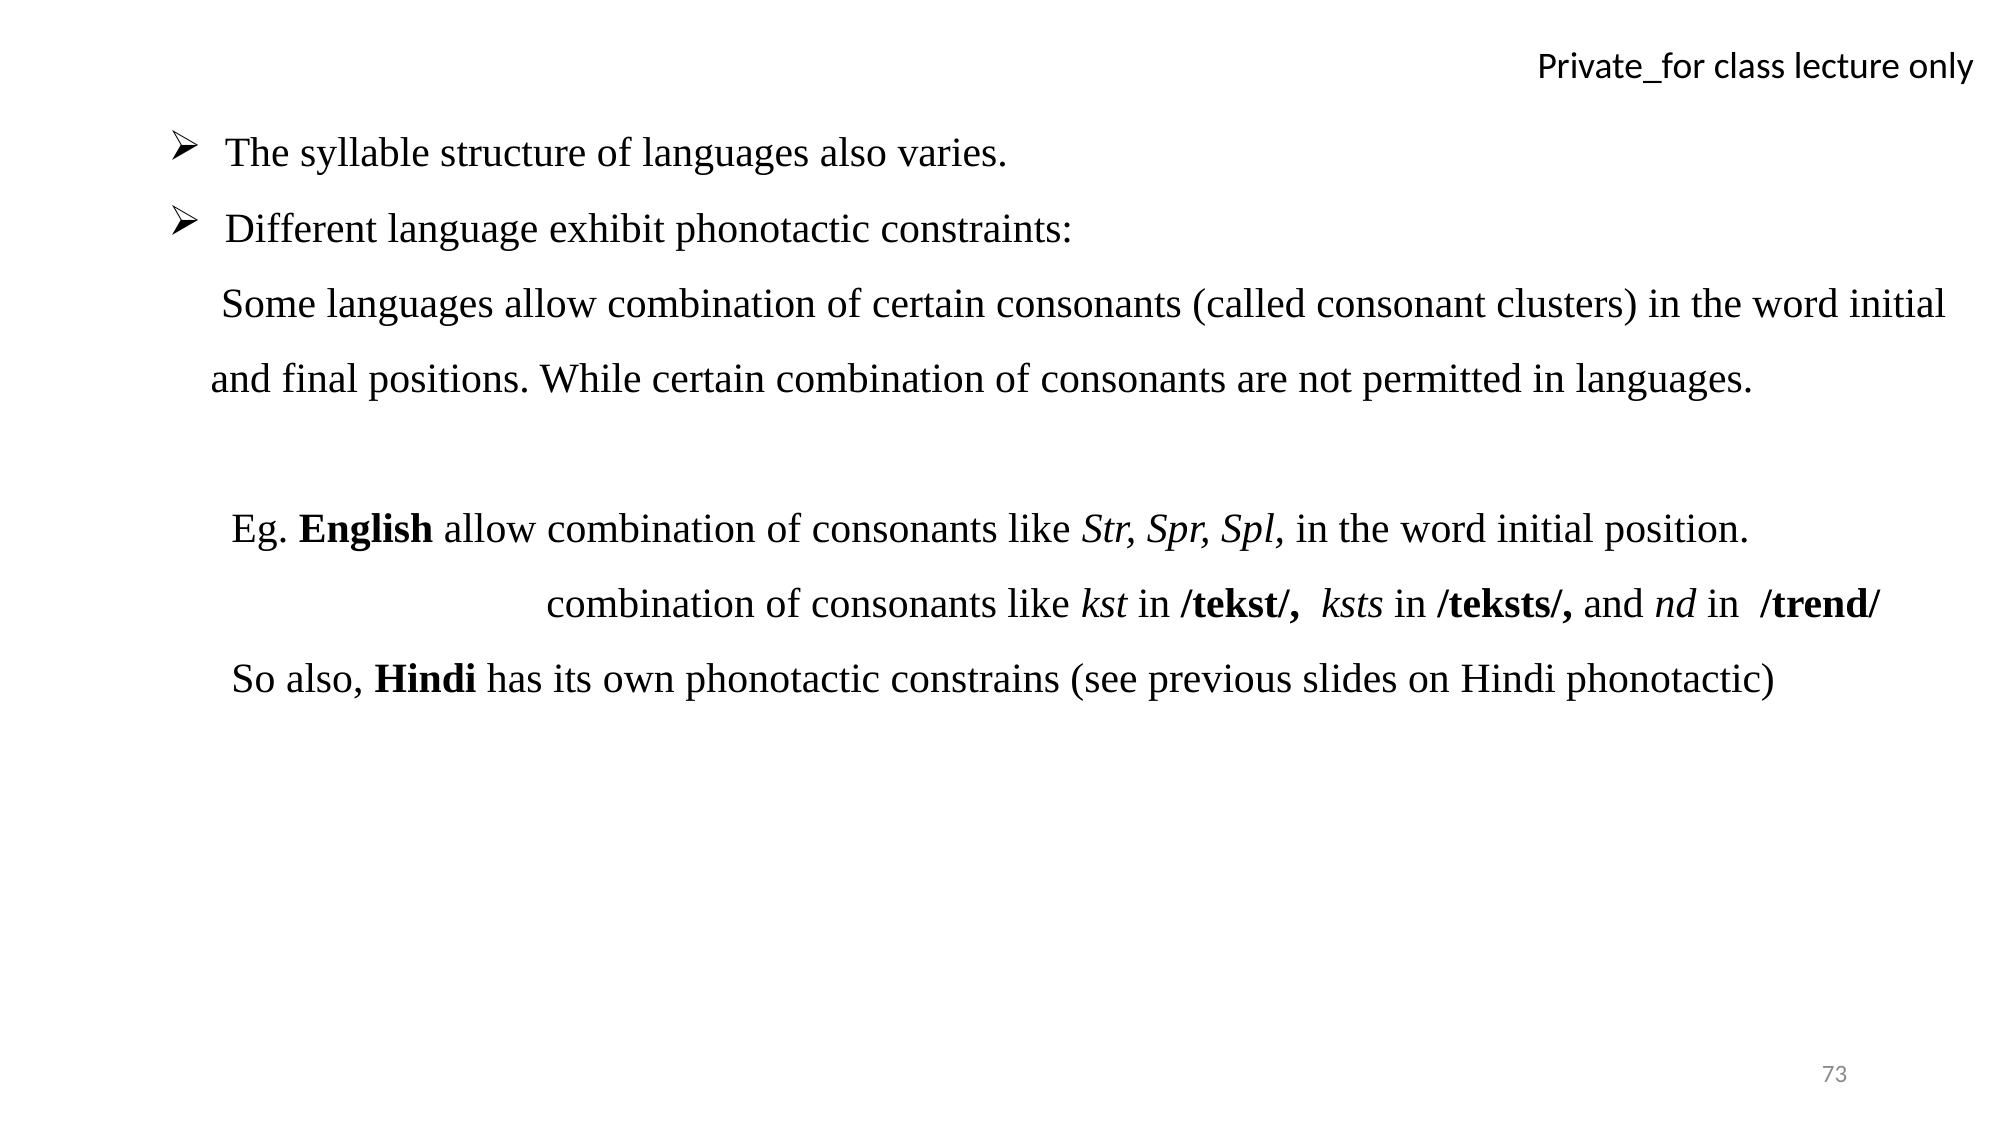

The syllable structure of languages also varies.
Different language exhibit phonotactic constraints:
     Some languages allow combination of certain consonants (called consonant clusters) in the word initial
    and final positions. While certain combination of consonants are not permitted in languages.

      Eg. English allow combination of consonants like Str, Spr, Spl, in the word initial position.
                                    combination of consonants like kst in /tekst/,  ksts in /teksts/, and nd in  /trend/
      So also, Hindi has its own phonotactic constrains (see previous slides on Hindi phonotactic)

73